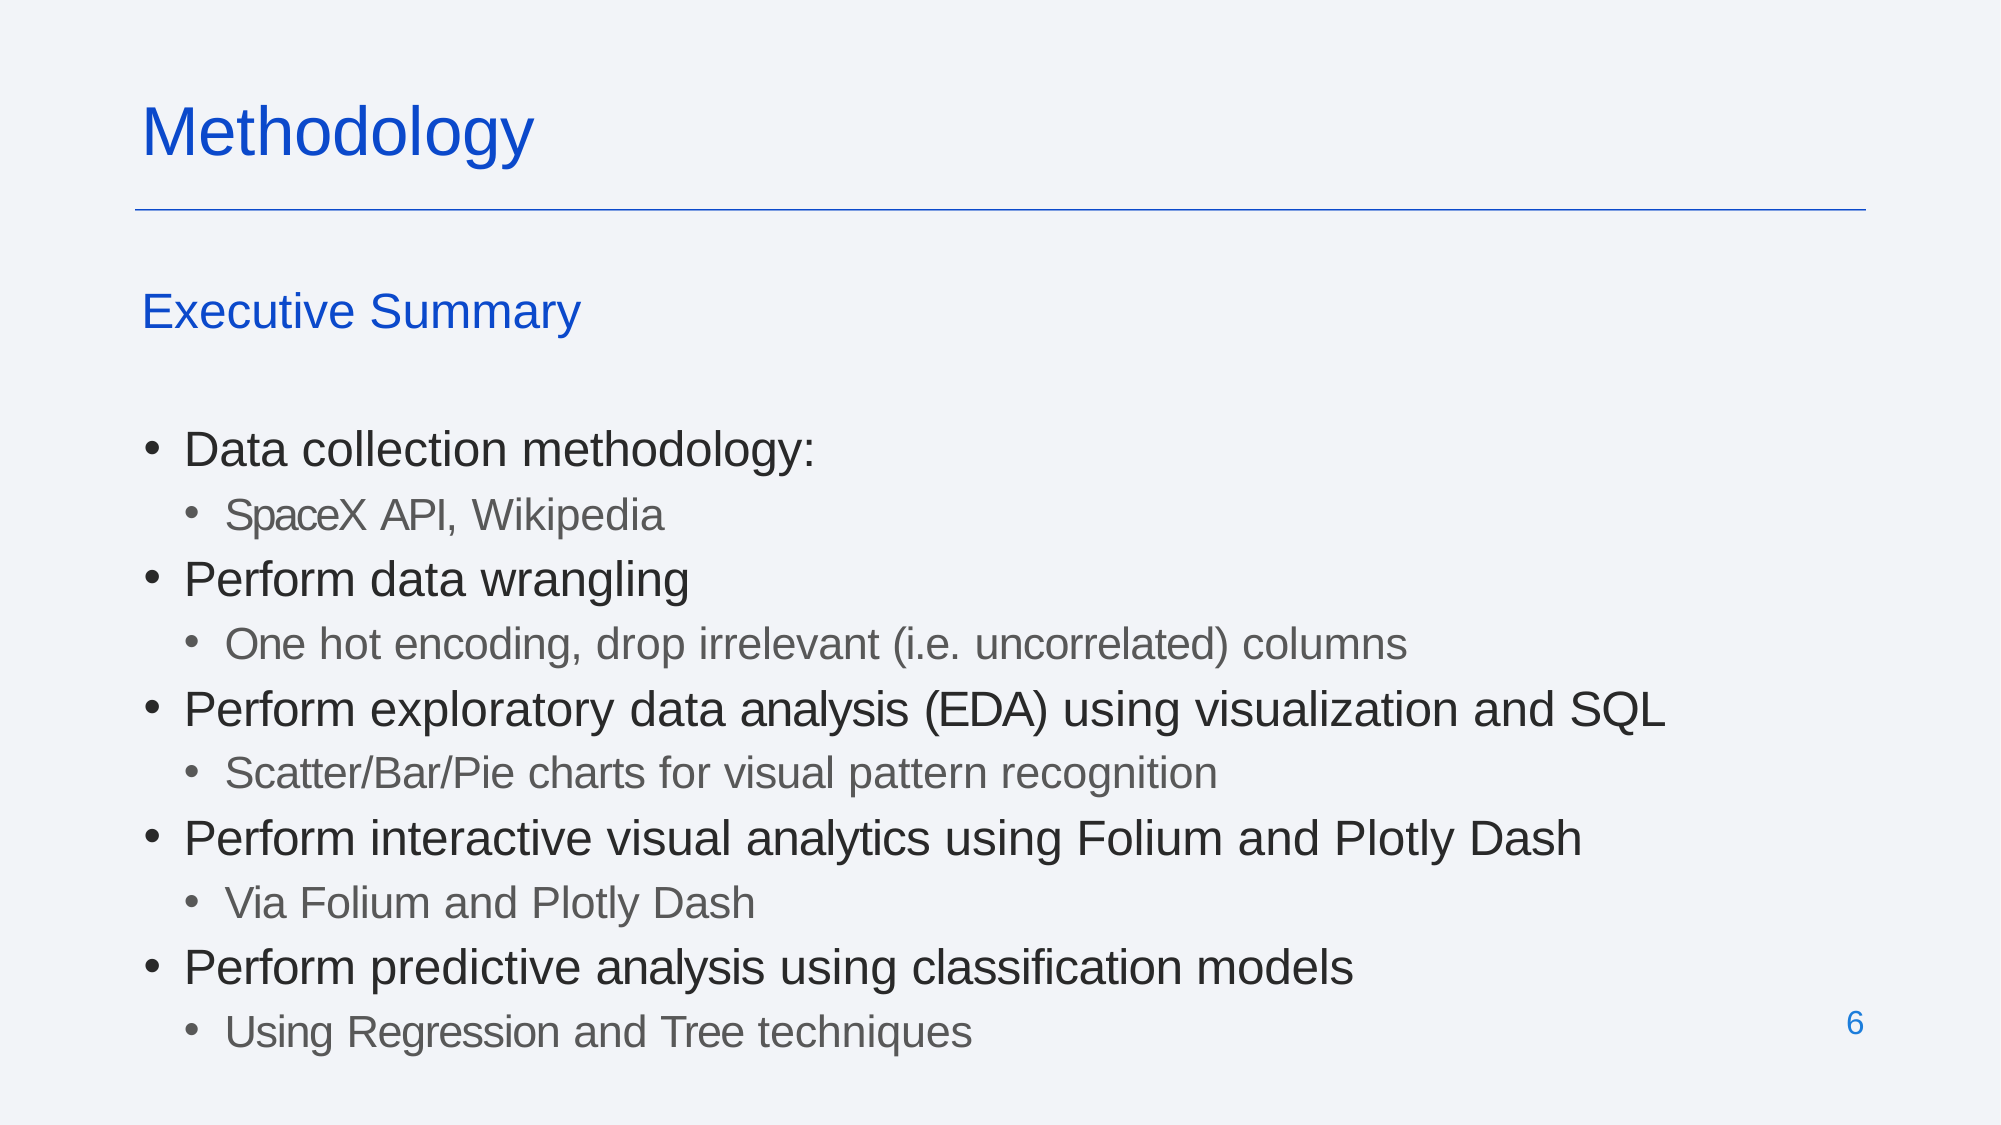

Methodology
Executive Summary

Data collection methodology:
SpaceX API, Wikipedia
Perform data wrangling
One hot encoding, drop irrelevant (i.e. uncorrelated) columns
Perform exploratory data analysis (EDA) using visualization and SQL
Scatter/Bar/Pie charts for visual pattern recognition
Perform interactive visual analytics using Folium and Plotly Dash
Via Folium and Plotly Dash
Perform predictive analysis using classification models
Using Regression and Tree techniques

6